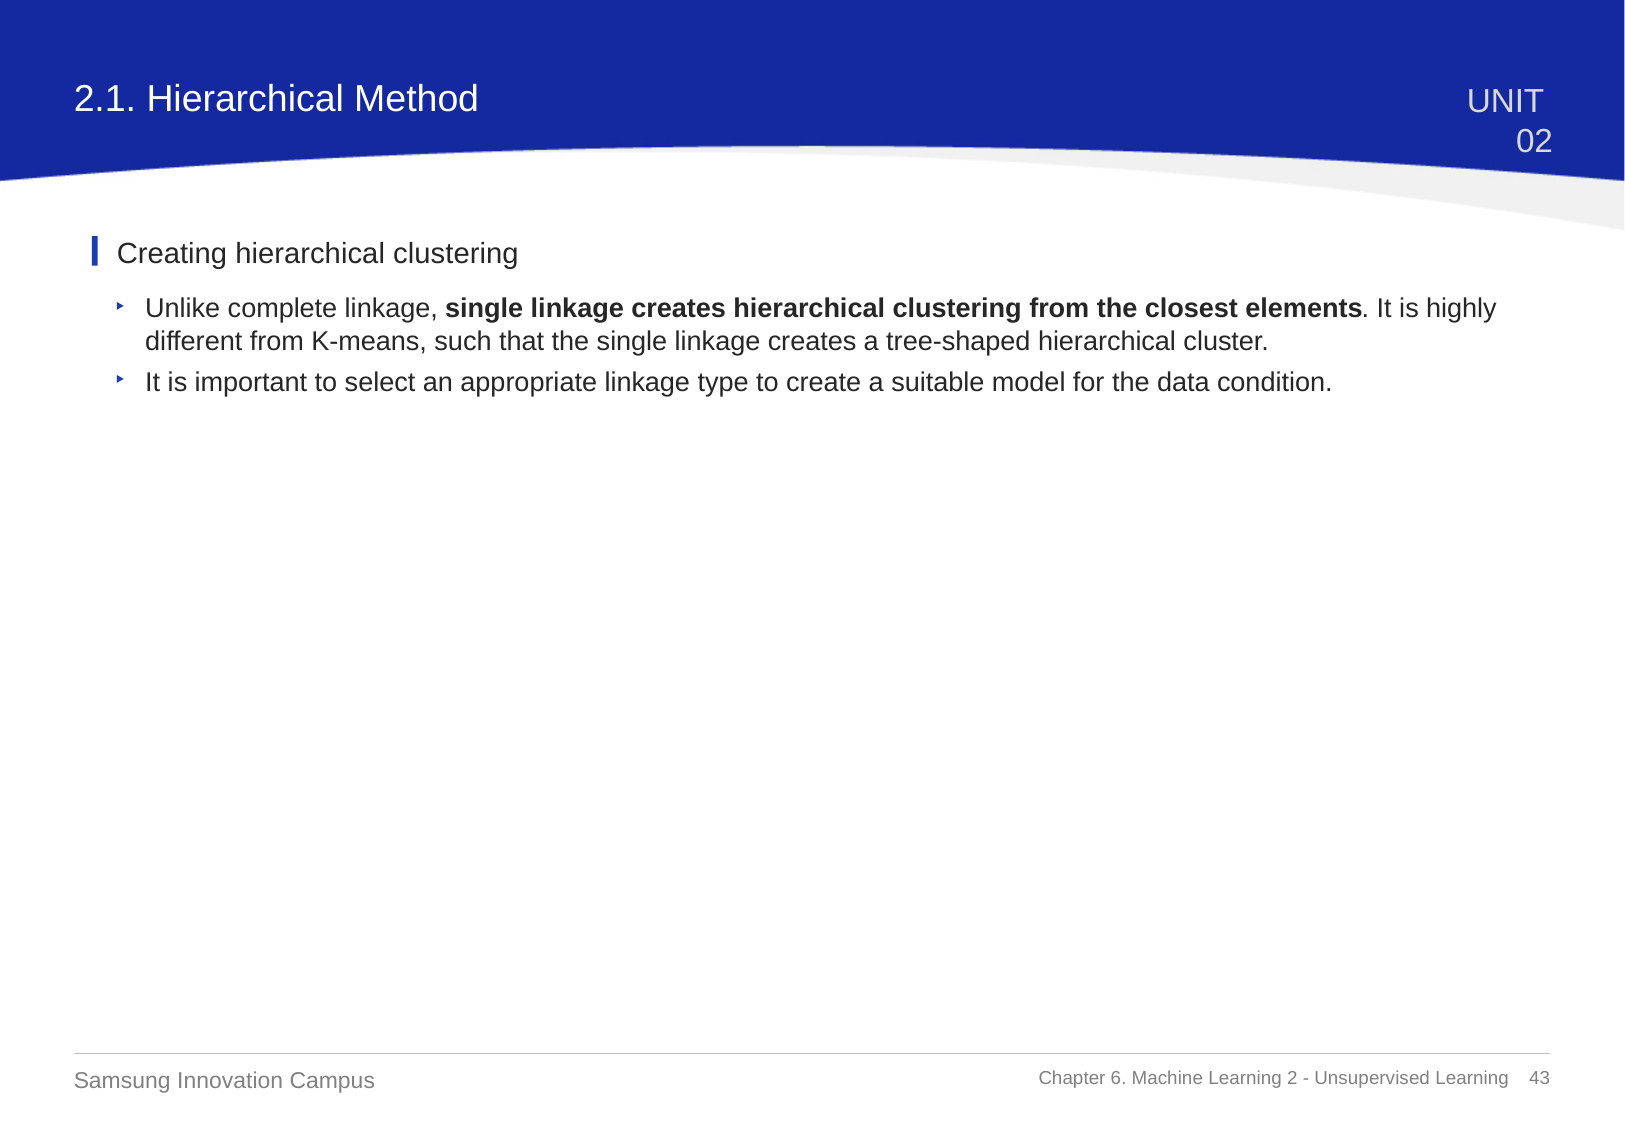

2.1. Hierarchical Method
UNIT  02
Creating hierarchical clustering

Unlike complete linkage, single linkage creates hierarchical clustering from the closest elements. It is highly different from K-means, such that the single linkage creates a tree-shaped hierarchical cluster.
It is important to select an appropriate linkage type to create a suitable model for the data condition.